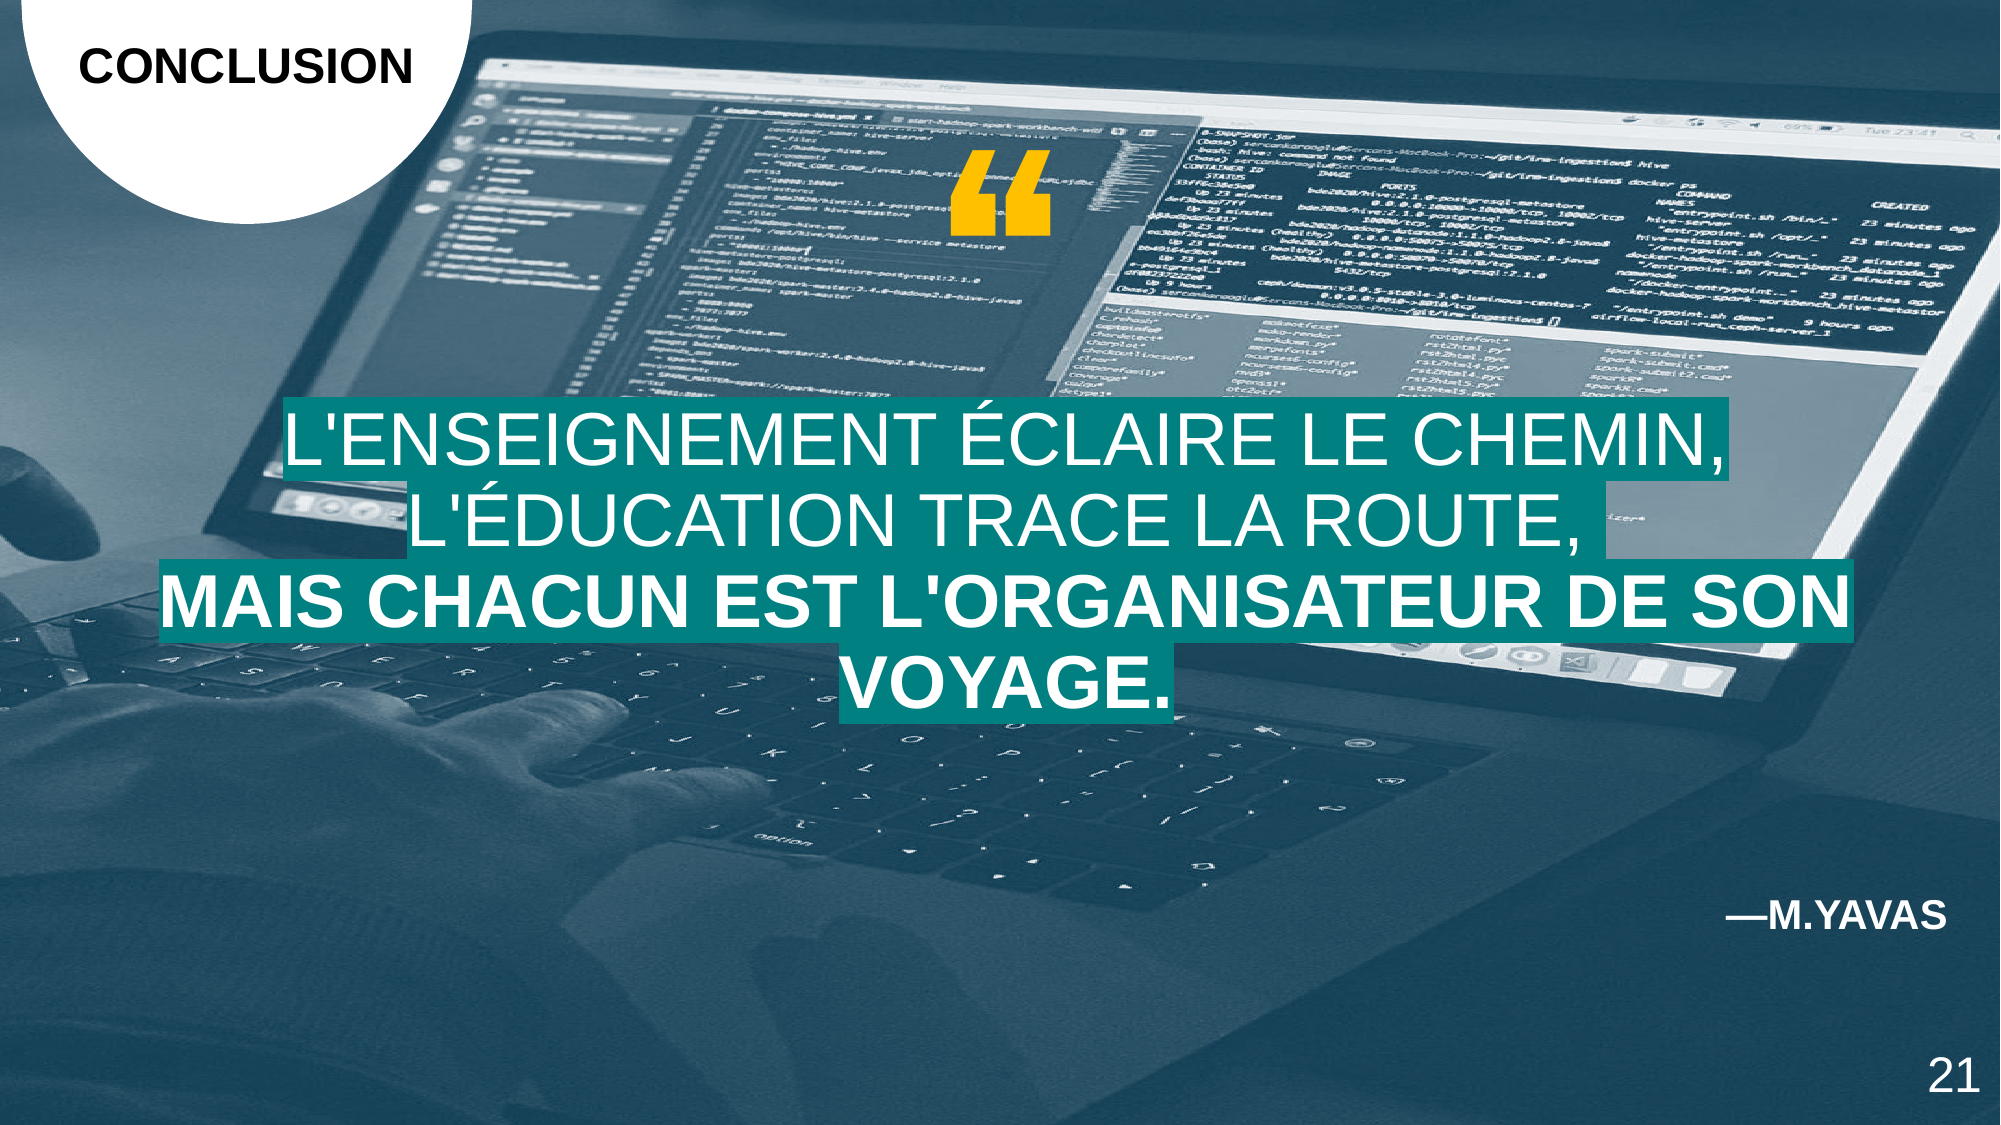

CONCLUSION
L'ENSEIGNEMENT ÉCLAIRE LE CHEMIN,
L'ÉDUCATION TRACE LA ROUTE,
MAIS CHACUN EST L'ORGANISATEUR DE SON VOYAGE.
—M.YAVAS

21